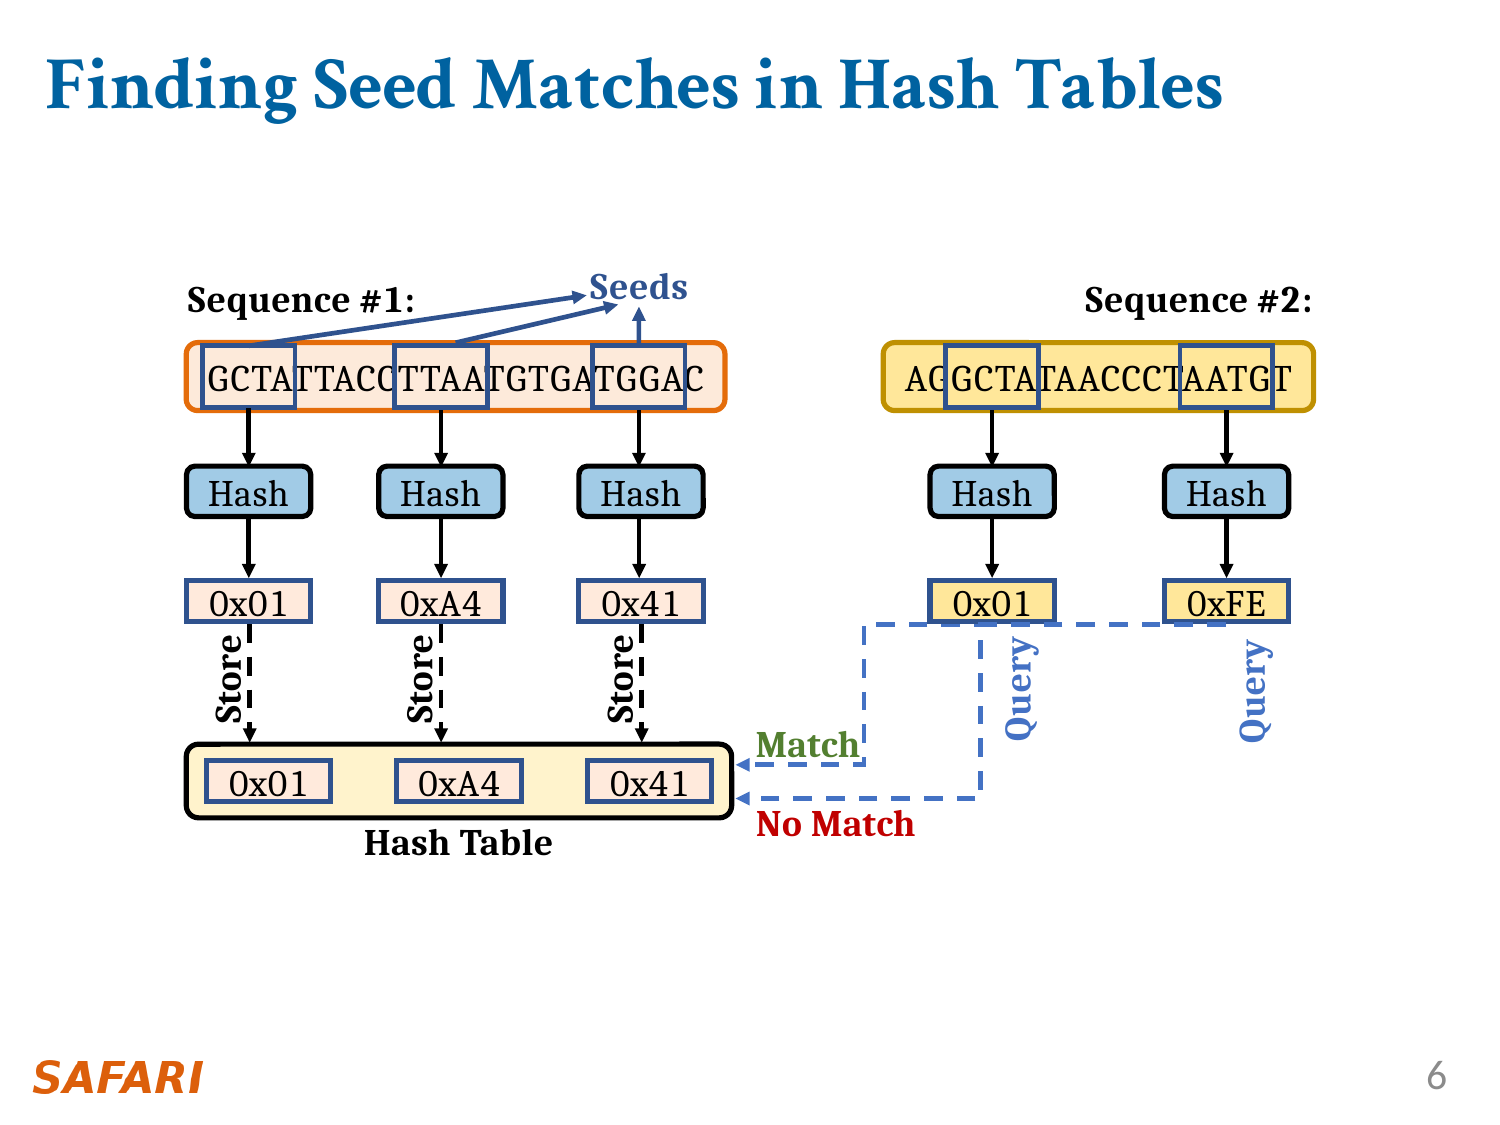

# Finding Seed Matches in Hash Tables
Seeds
Sequence #1:
Sequence #2:
GCTATTACCTTAATGTGATGGAC
AGGCTATAACCCTAATGT

Hash
Hash
Hash
Hash
Hash

0x01
0xA4
0x41
0x01
0xFE
Store
Store
Store
Query
Query
Match
0x01
0xA4
0x41
No Match
Hash Table